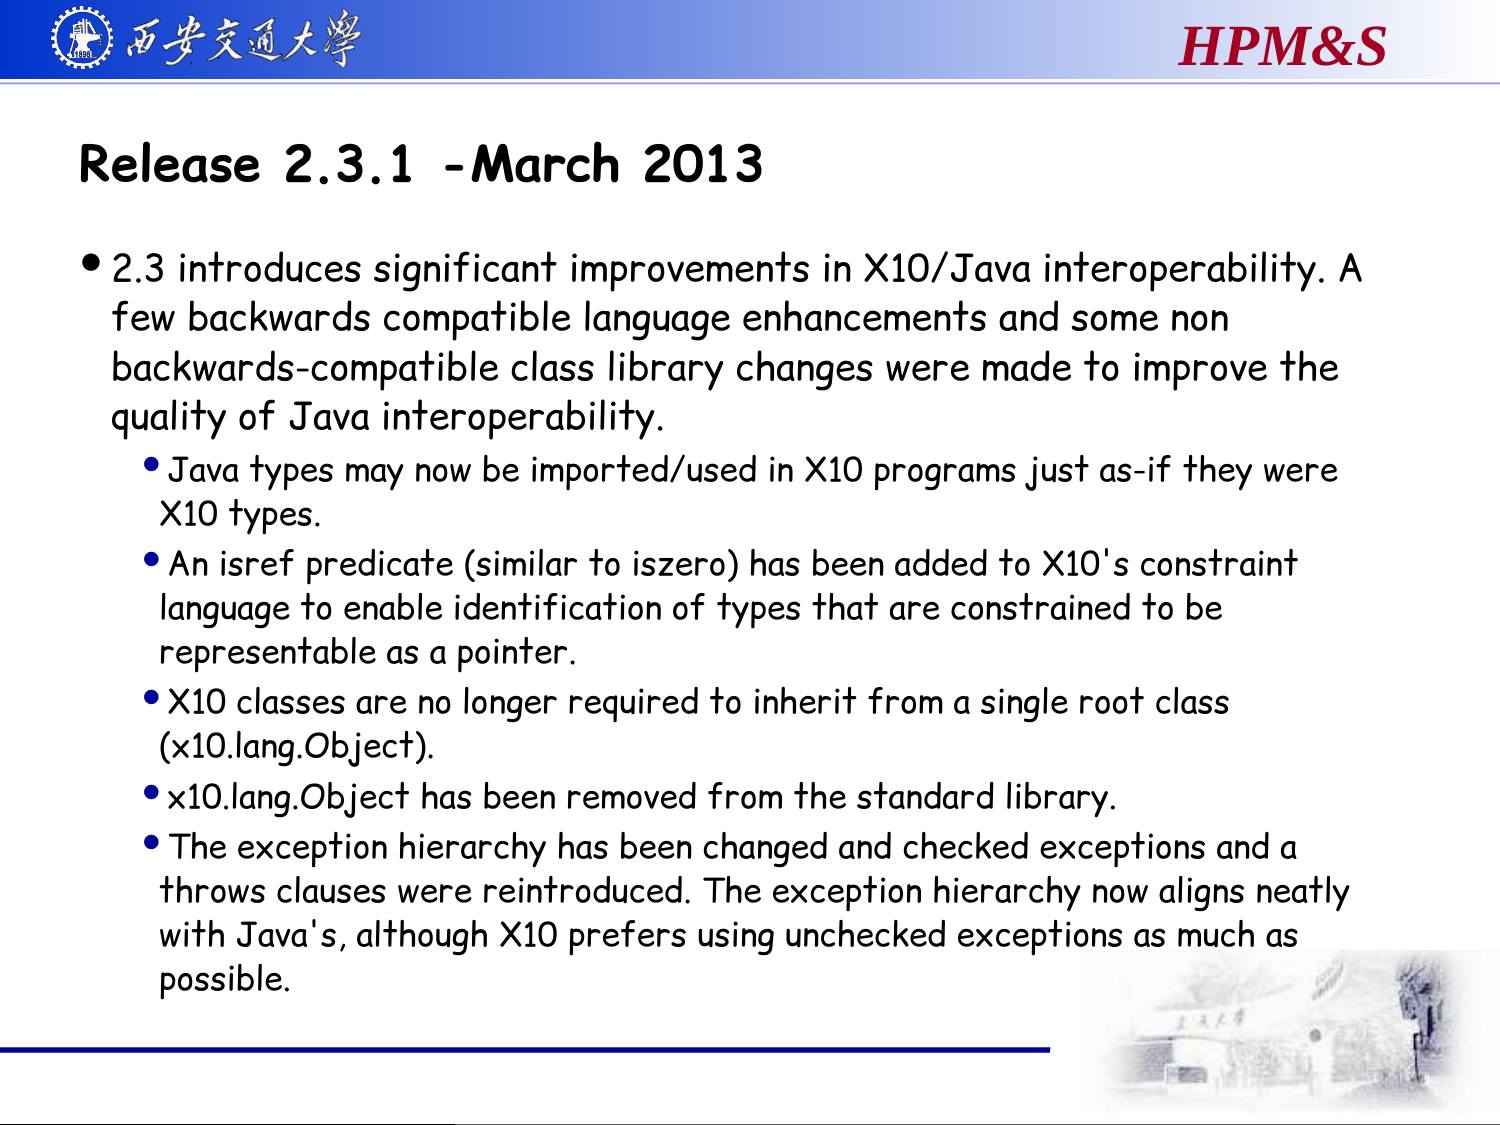

# Release 2.3.1 -March 2013
2.3 introduces significant improvements in X10/Java interoperability. A few backwards compatible language enhancements and some non backwards-compatible class library changes were made to improve the quality of Java interoperability.
Java types may now be imported/used in X10 programs just as-if they were X10 types.
An isref predicate (similar to iszero) has been added to X10's constraint language to enable identification of types that are constrained to be representable as a pointer.
X10 classes are no longer required to inherit from a single root class (x10.lang.Object).
x10.lang.Object has been removed from the standard library.
The exception hierarchy has been changed and checked exceptions and a throws clauses were reintroduced. The exception hierarchy now aligns neatly with Java's, although X10 prefers using unchecked exceptions as much as possible.